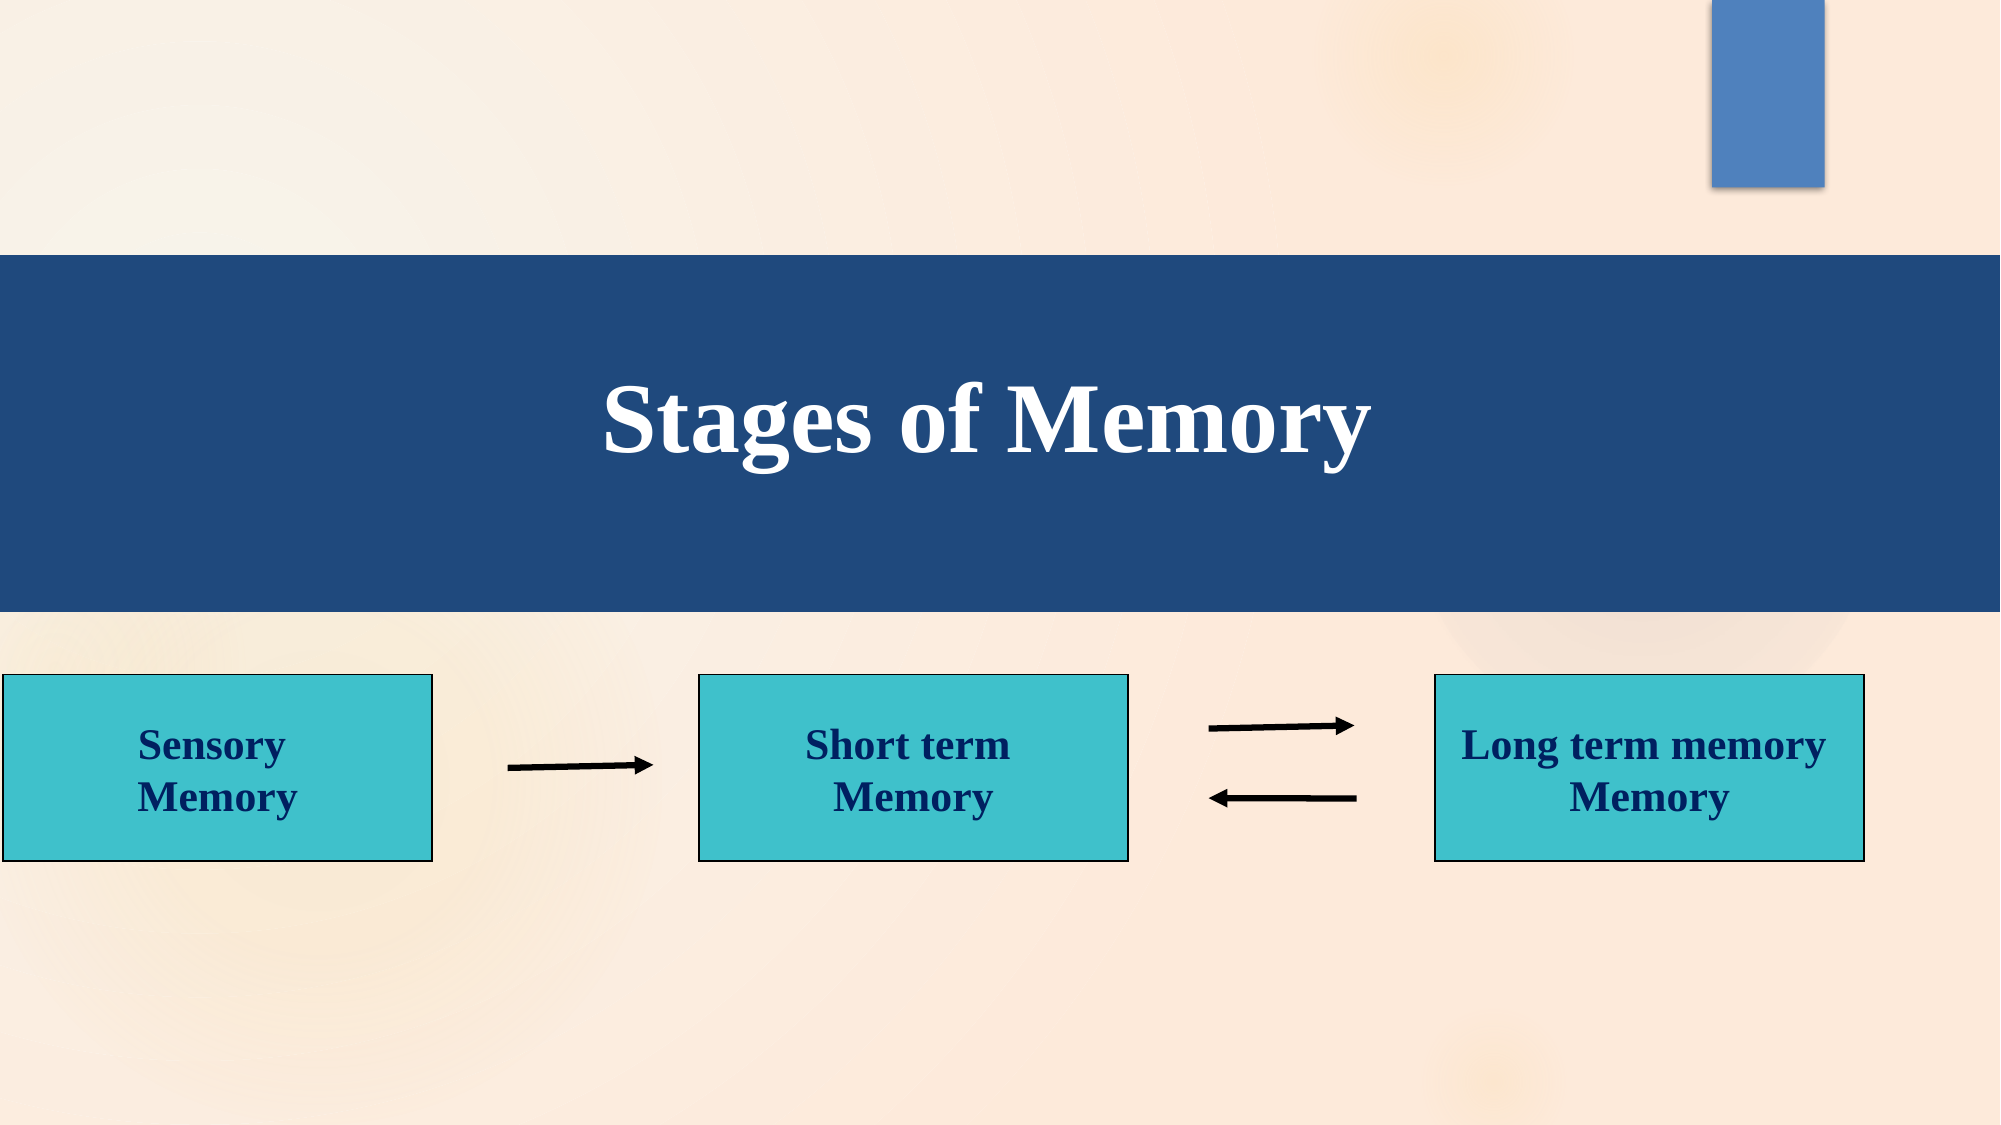

Stages of Memory
Sensory
Memory
Short term
Memory
Long term memory
Memory